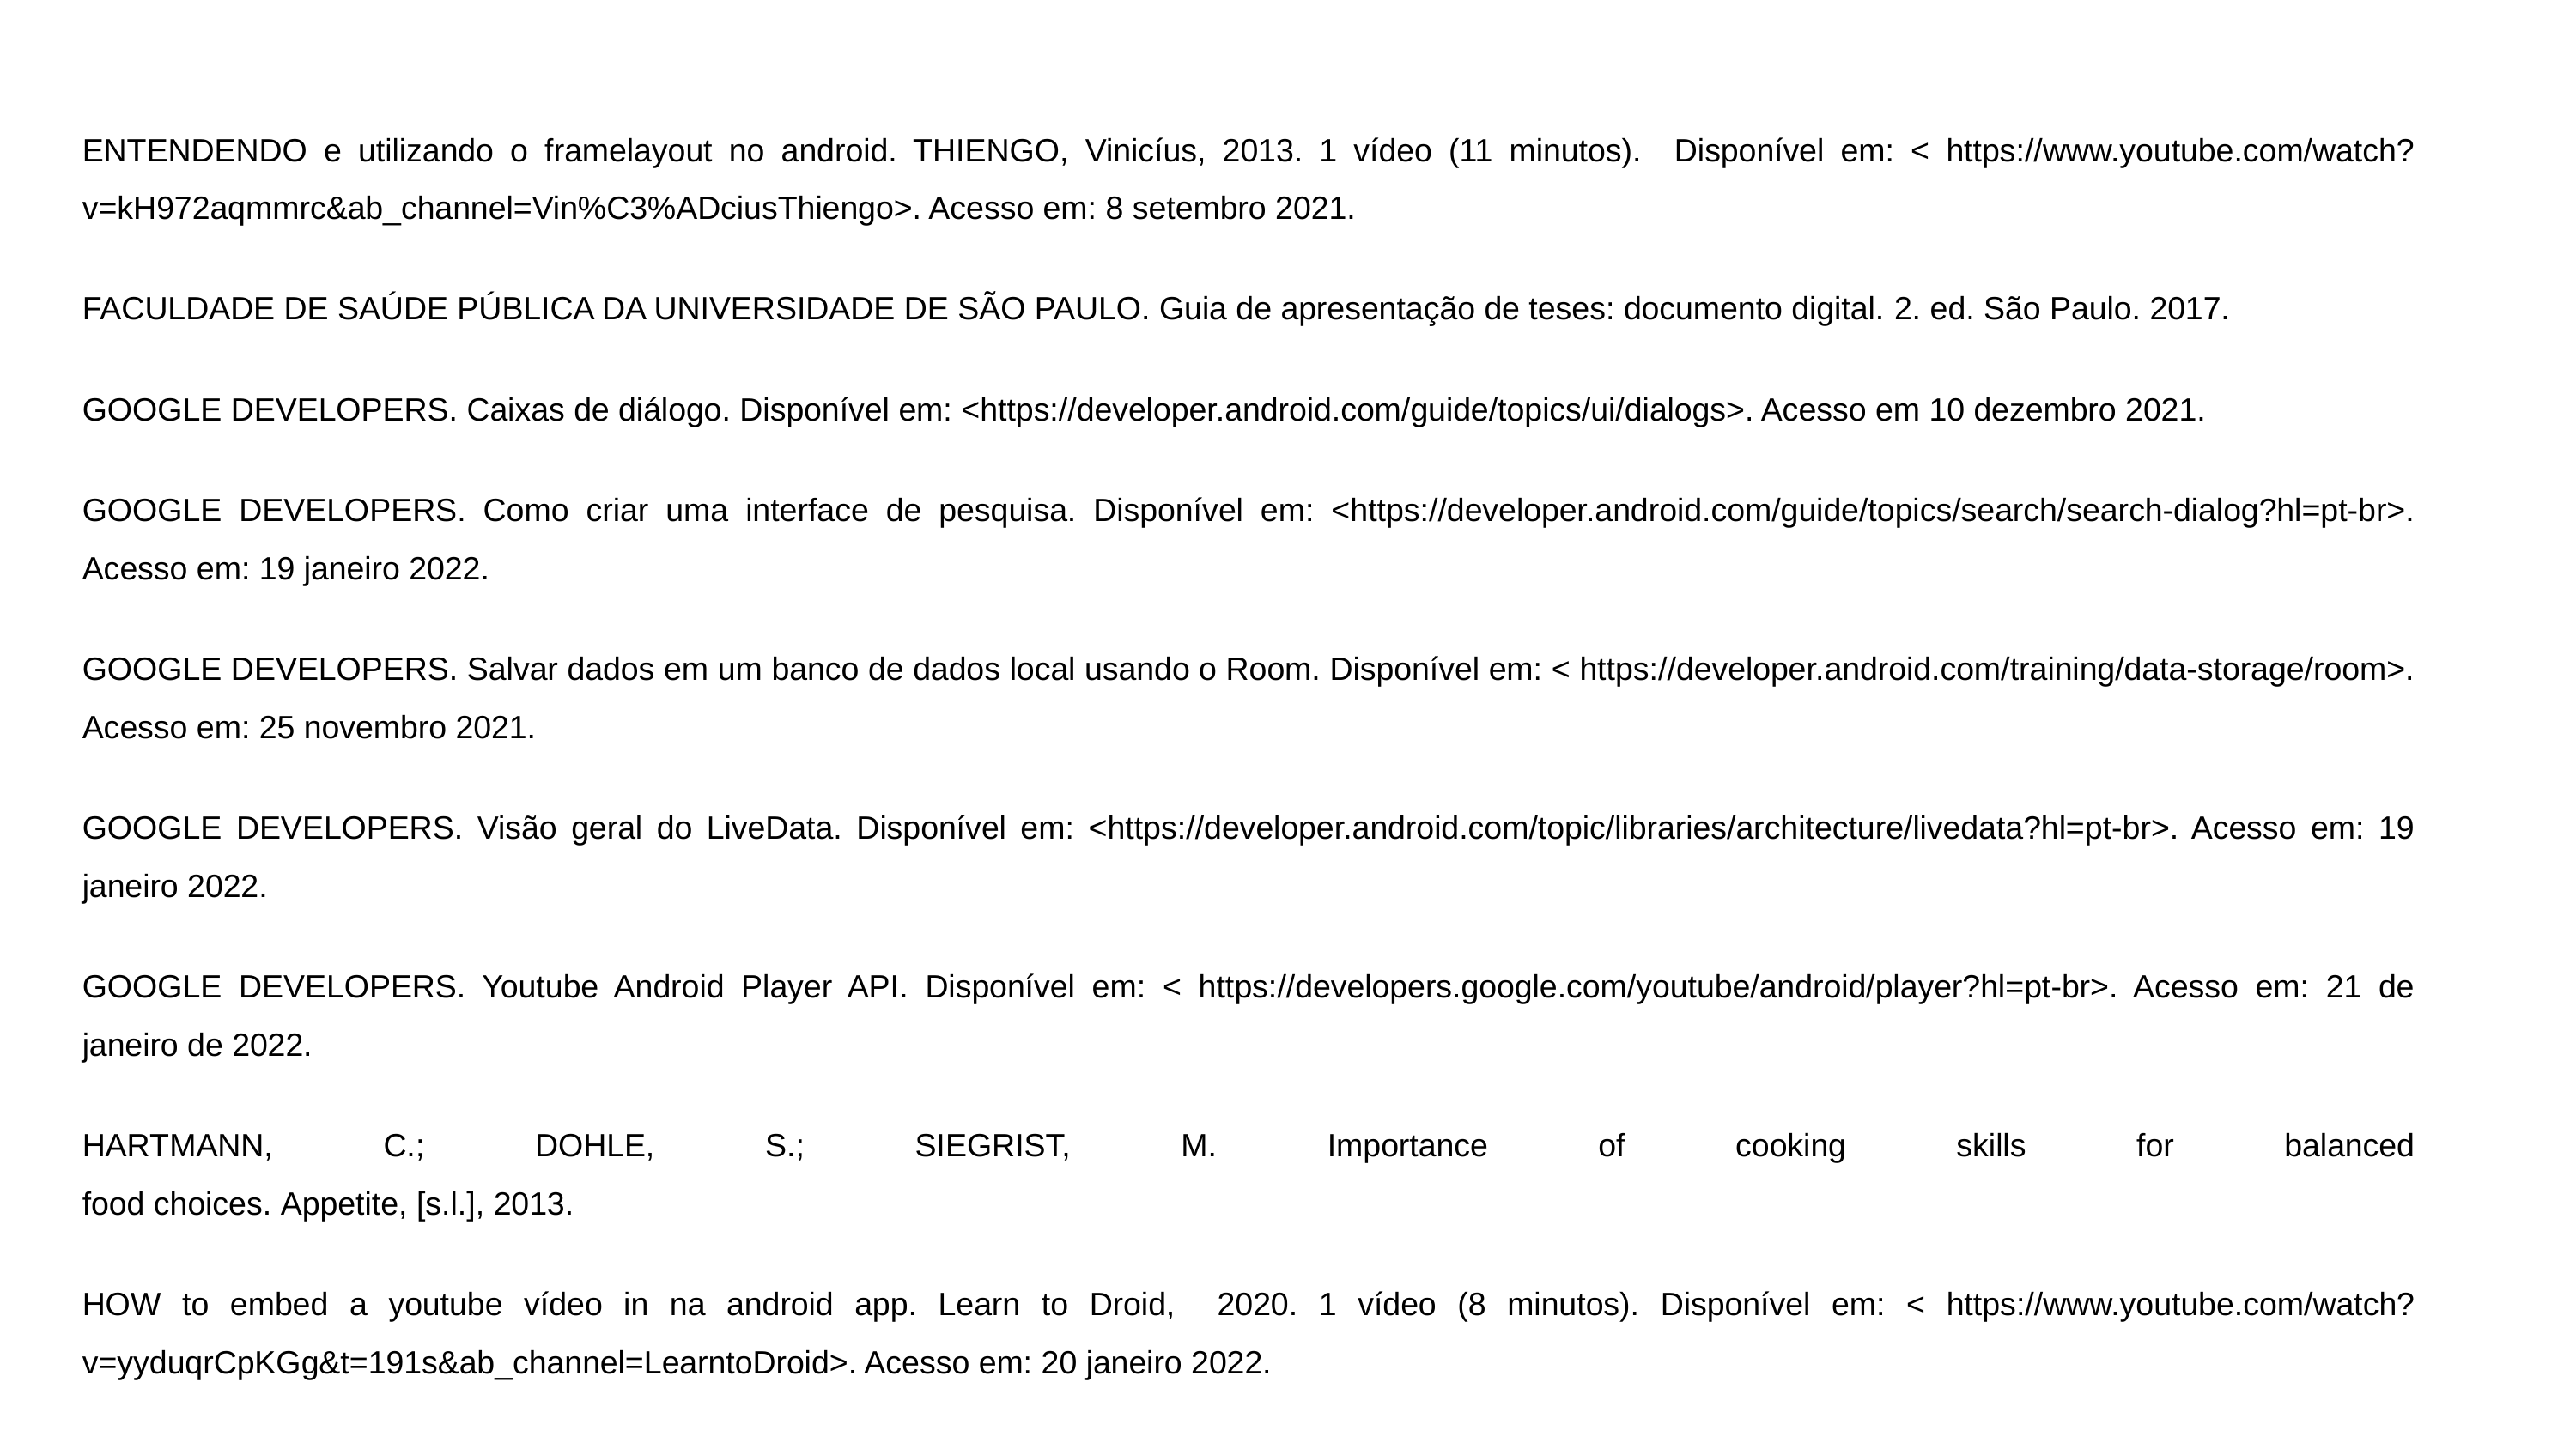

ENTENDENDO e utilizando o framelayout no android. THIENGO, Vinicíus, 2013. 1 vídeo (11 minutos).  Disponível em: < https://www.youtube.com/watch?v=kH972aqmmrc&ab_channel=Vin%C3%ADciusThiengo>. Acesso em: 8 setembro 2021.
FACULDADE DE SAÚDE PÚBLICA DA UNIVERSIDADE DE SÃO PAULO. Guia de apresentação de teses: documento digital. 2. ed. São Paulo. 2017.
GOOGLE DEVELOPERS. Caixas de diálogo. Disponível em: <https://developer.android.com/guide/topics/ui/dialogs>. Acesso em 10 dezembro 2021.
GOOGLE DEVELOPERS. Como criar uma interface de pesquisa. Disponível em: <https://developer.android.com/guide/topics/search/search-dialog?hl=pt-br>. Acesso em: 19 janeiro 2022.
GOOGLE DEVELOPERS. Salvar dados em um banco de dados local usando o Room. Disponível em: < https://developer.android.com/training/data-storage/room>. Acesso em: 25 novembro 2021.
GOOGLE DEVELOPERS. Visão geral do LiveData. Disponível em: <https://developer.android.com/topic/libraries/architecture/livedata?hl=pt-br>. Acesso em: 19 janeiro 2022.
GOOGLE DEVELOPERS. Youtube Android Player API. Disponível em: < https://developers.google.com/youtube/android/player?hl=pt-br>. Acesso em: 21 de janeiro de 2022.
HARTMANN, C.; DOHLE, S.; SIEGRIST, M. Importance of cooking skills for balanced
food choices. Appetite, [s.l.], 2013.
HOW to embed a youtube vídeo in na android app. Learn to Droid,  2020. 1 vídeo (8 minutos). Disponível em: < https://www.youtube.com/watch?v=yyduqrCpKGg&t=191s&ab_channel=LearntoDroid>. Acesso em: 20 janeiro 2022.